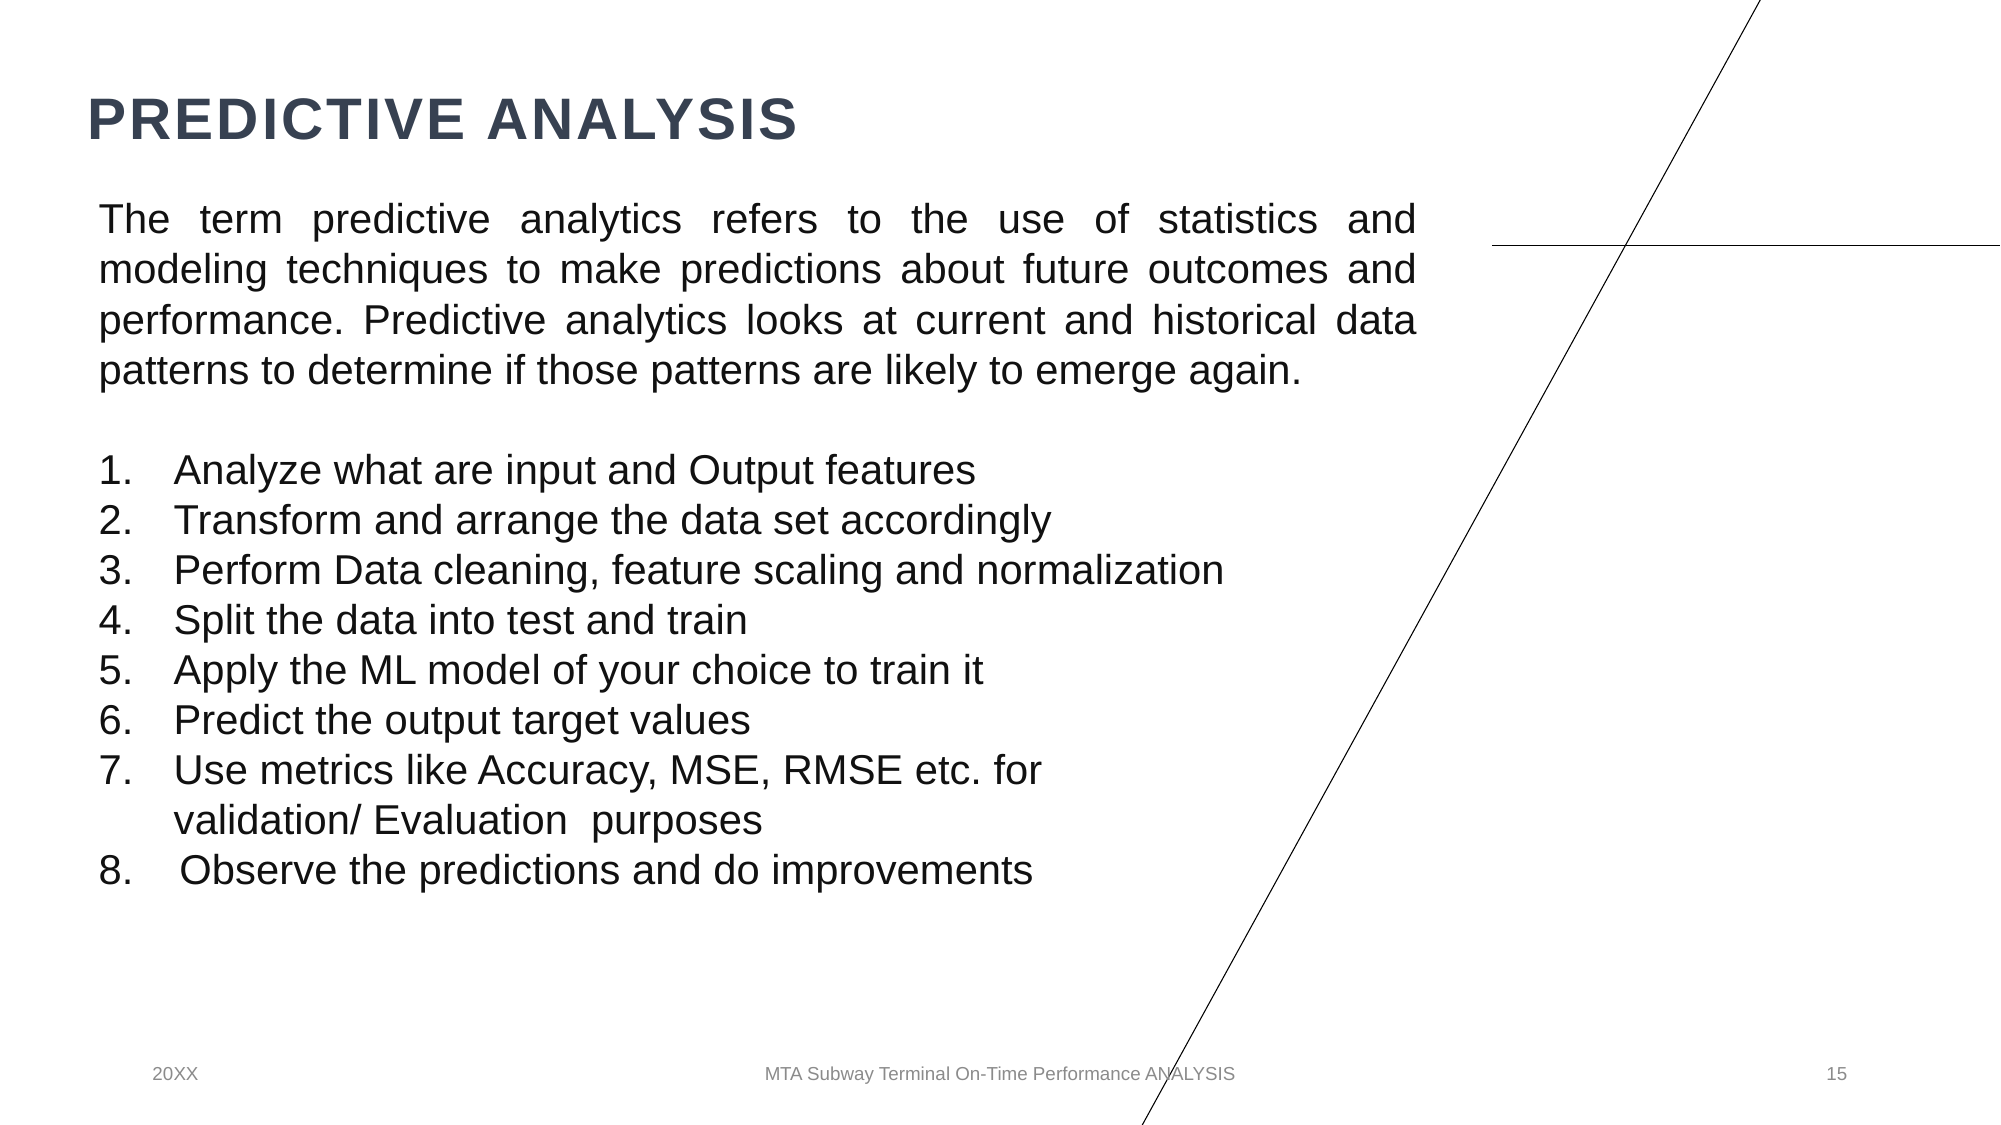

# PREDICTIVE ANALYSIS
The term predictive analytics refers to the use of statistics and modeling techniques to make predictions about future outcomes and performance. Predictive analytics looks at current and historical data patterns to determine if those patterns are likely to emerge again.

Analyze what are input and Output features
Transform and arrange the data set accordingly
Perform Data cleaning, feature scaling and normalization
Split the data into test and train
Apply the ML model of your choice to train it
Predict the output target values
Use metrics like Accuracy, MSE, RMSE etc. for validation/ Evaluation  purposes
8.    Observe the predictions and do improvements
20XX
MTA Subway Terminal On-Time Performance ANALYSIS
15